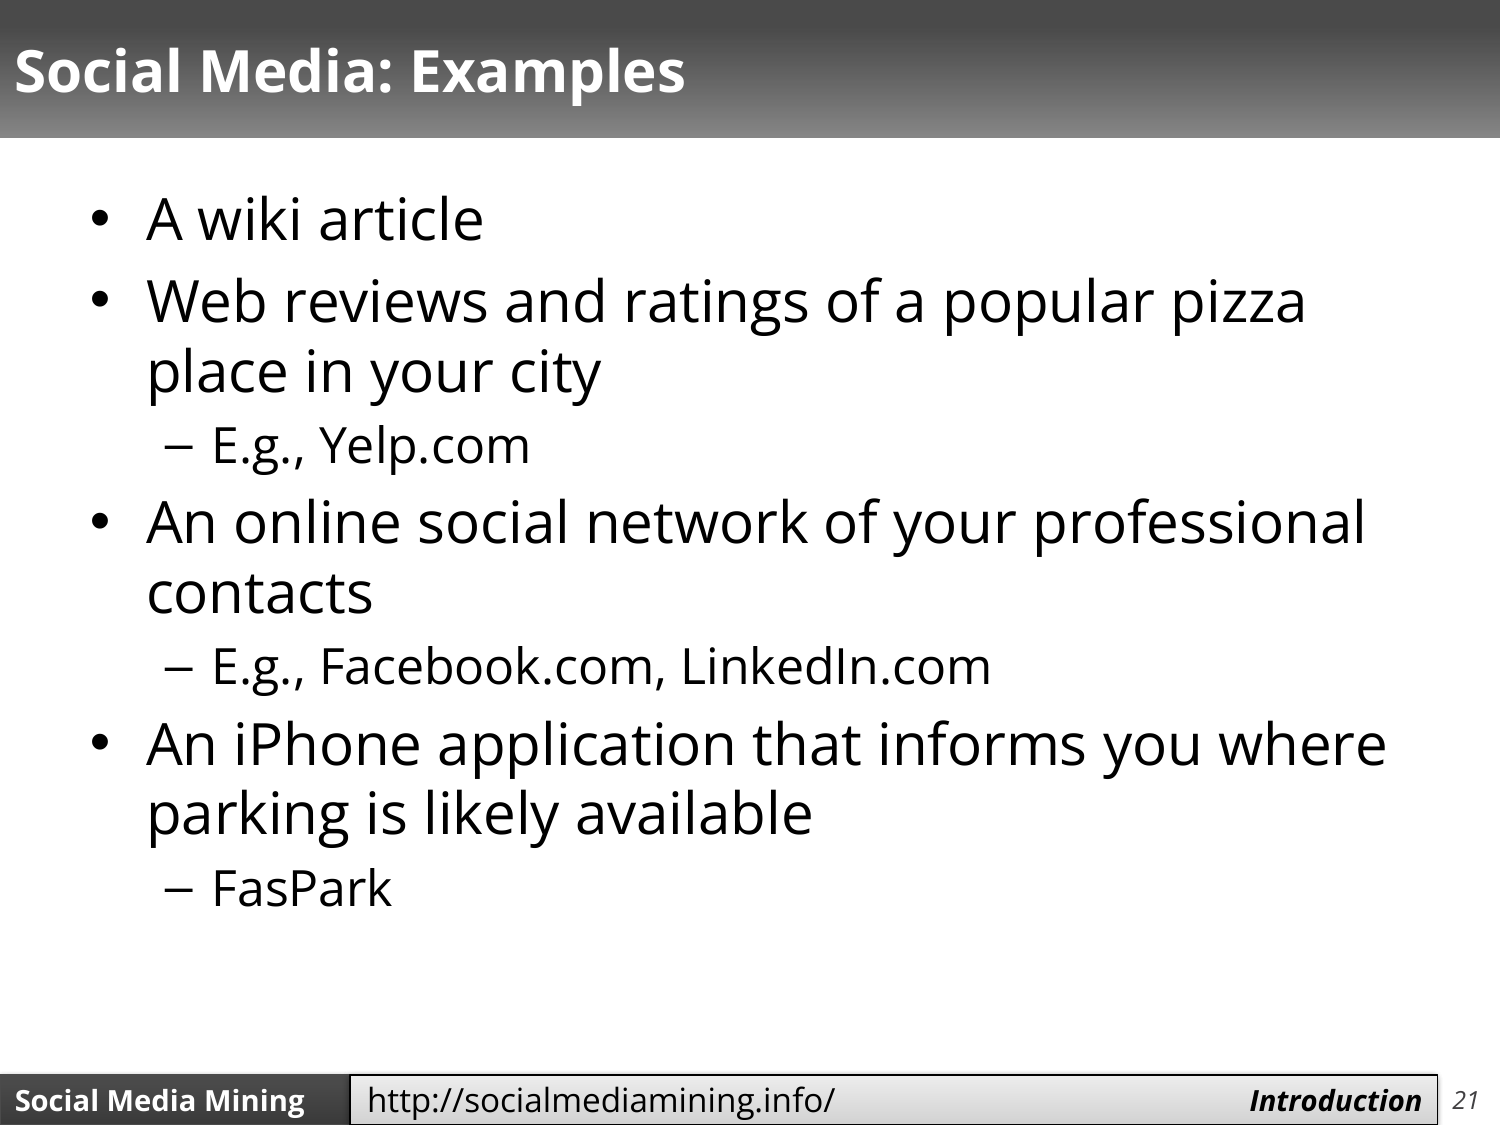

# Social Media: Examples
A wiki article
Web reviews and ratings of a popular pizza place in your city
E.g., Yelp.com
An online social network of your professional contacts
E.g., Facebook.com, LinkedIn.com
An iPhone application that informs you where parking is likely available
FasPark